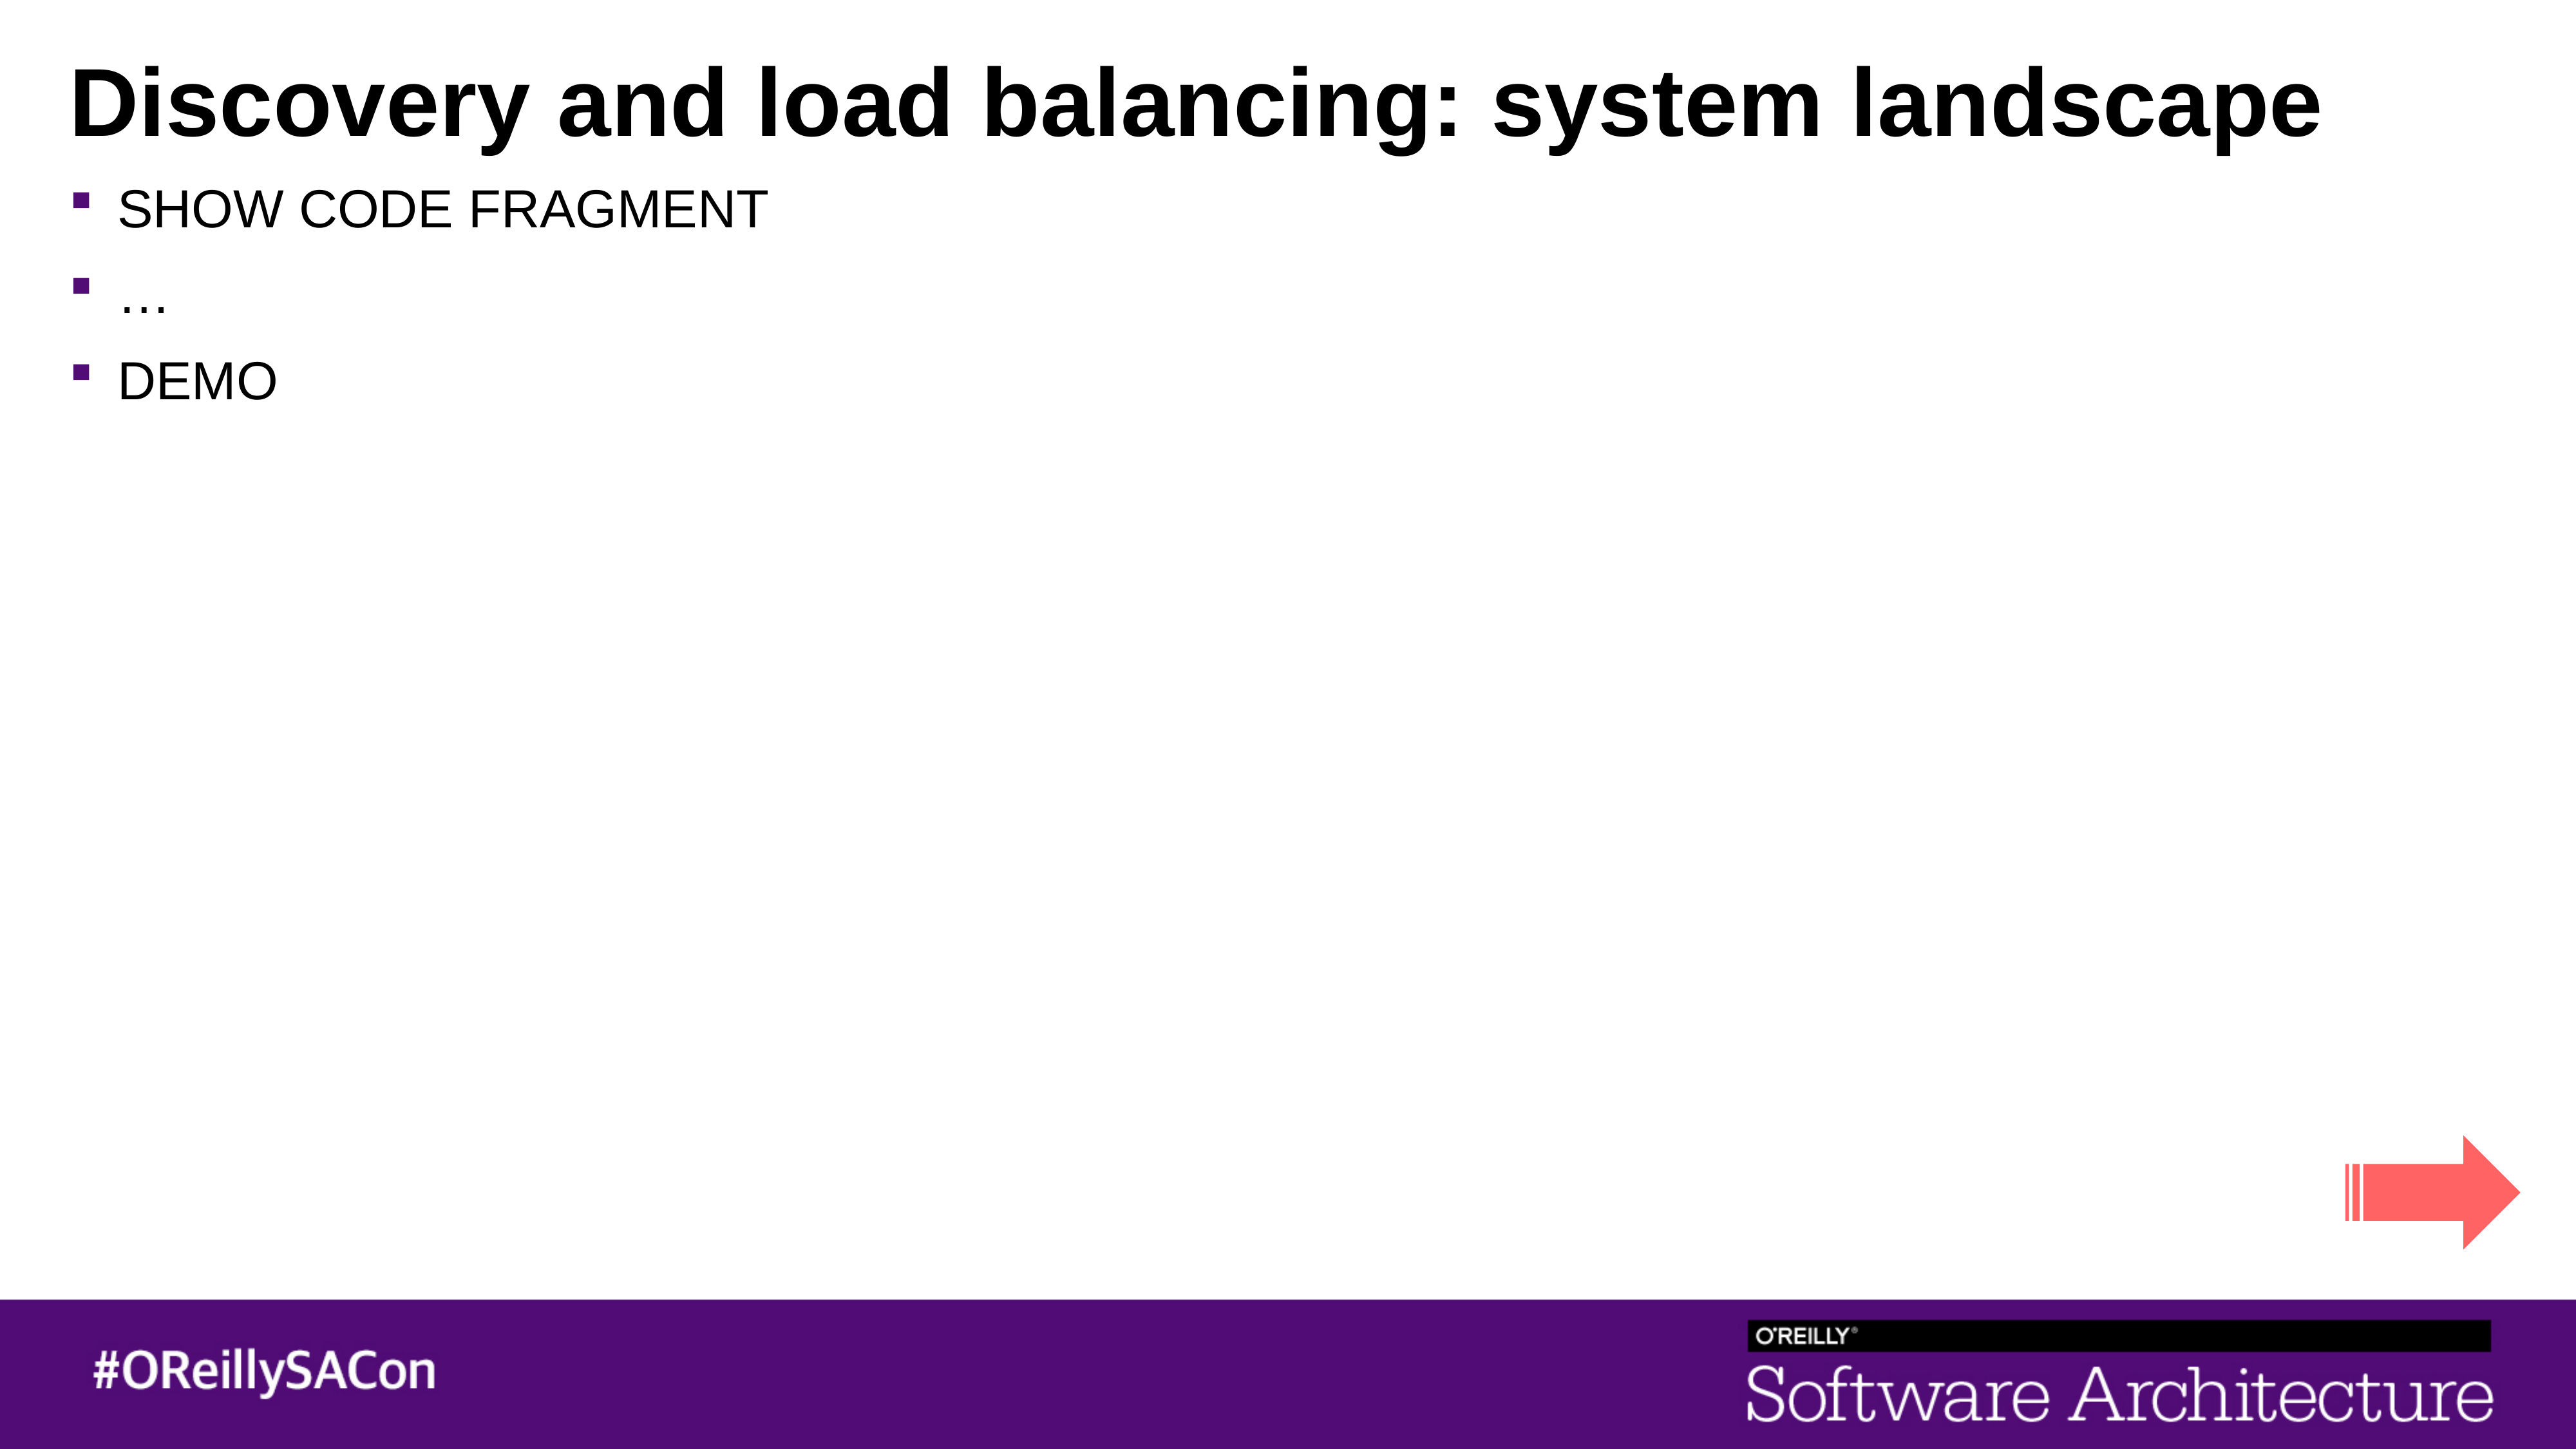

# Discovery and load balancing: system landscape
SHOW CODE FRAGMENT
…
DEMO